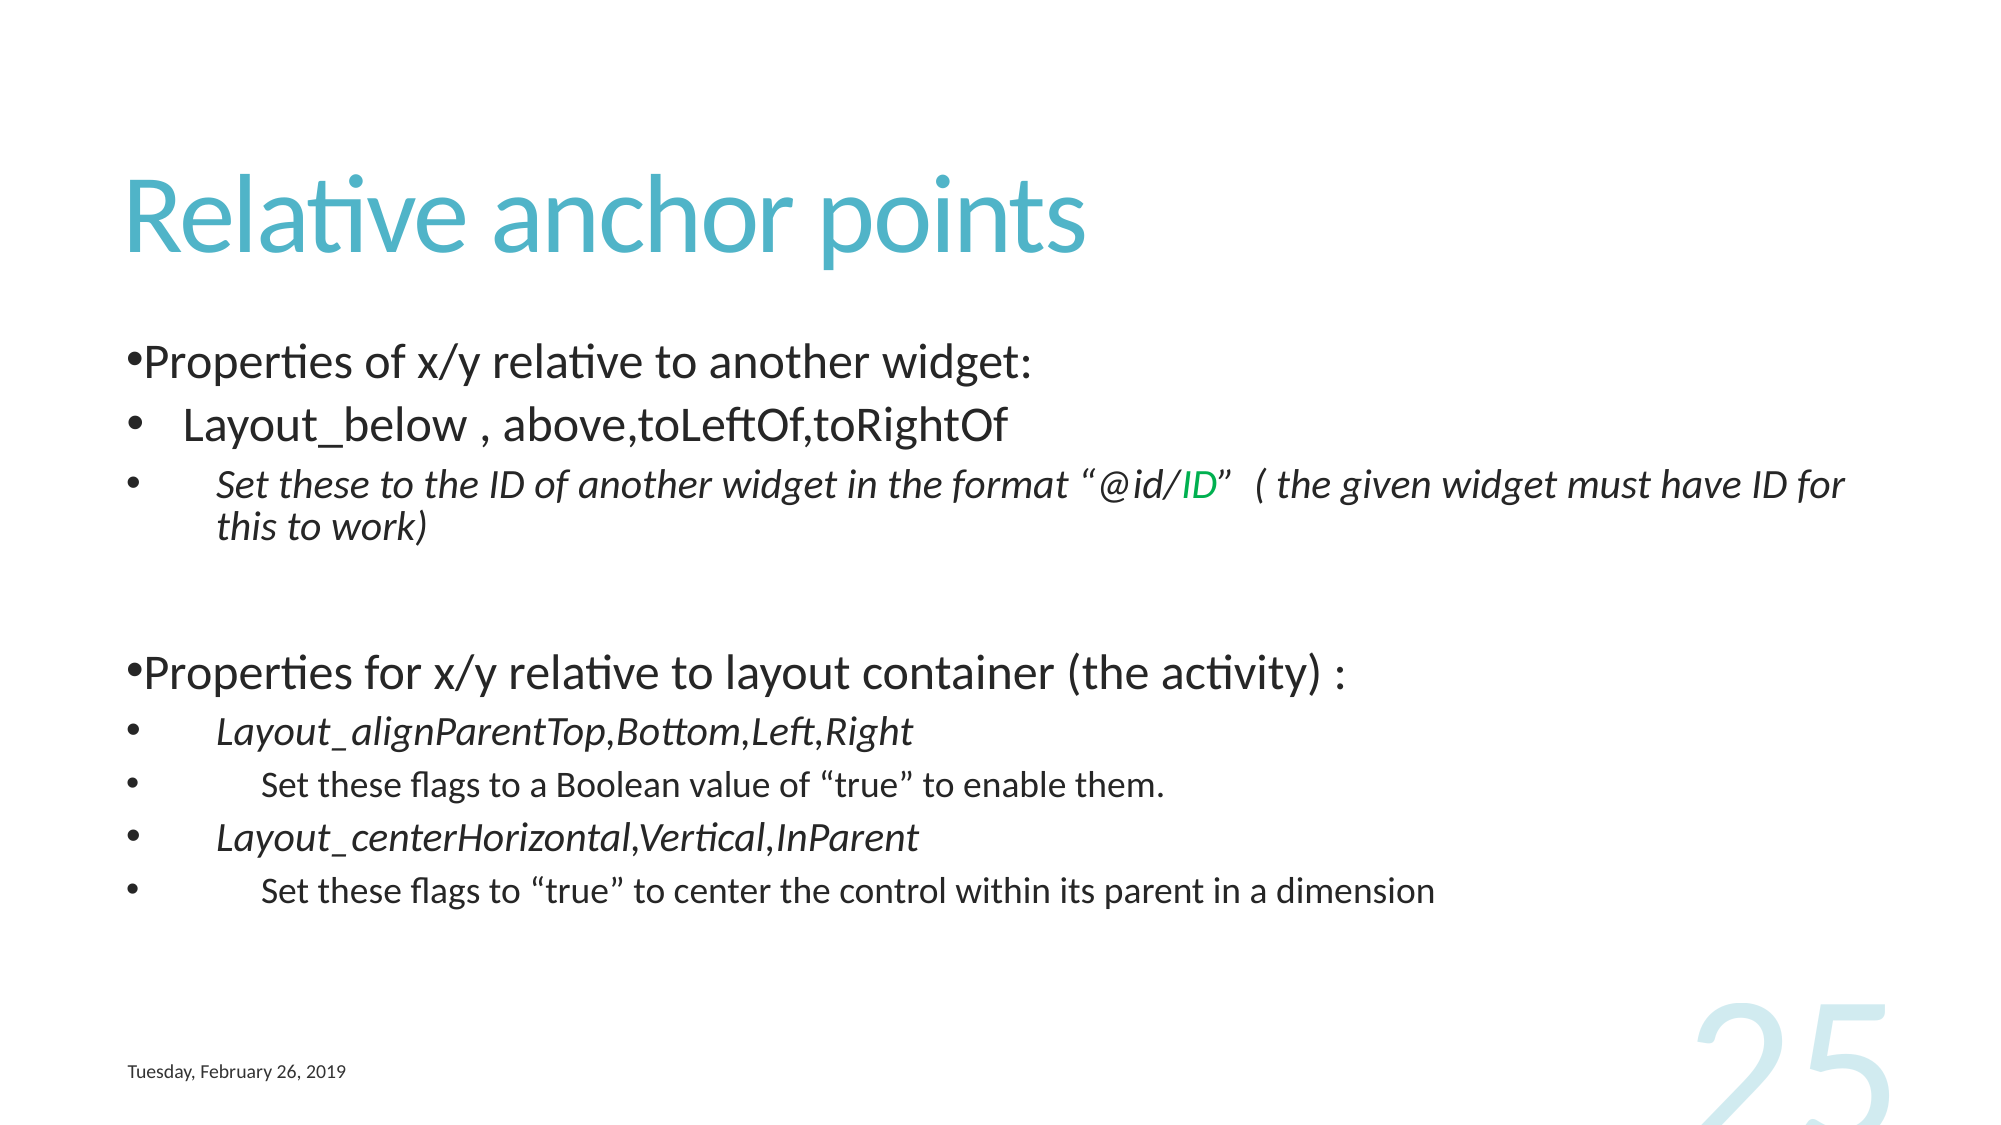

# Relative anchor points
Properties of x/y relative to another widget:
Layout_below , above,toLeftOf,toRightOf
Set these to the ID of another widget in the format “@id/ID”  ( the given widget must have ID for this to work)

Properties for x/y relative to layout container (the activity) :
Layout_alignParentTop,Bottom,Left,Right
Set these flags to a Boolean value of “true” to enable them.
Layout_centerHorizontal,Vertical,InParent
Set these flags to “true” to center the control within its parent in a dimension

25
Tuesday, February 26, 2019